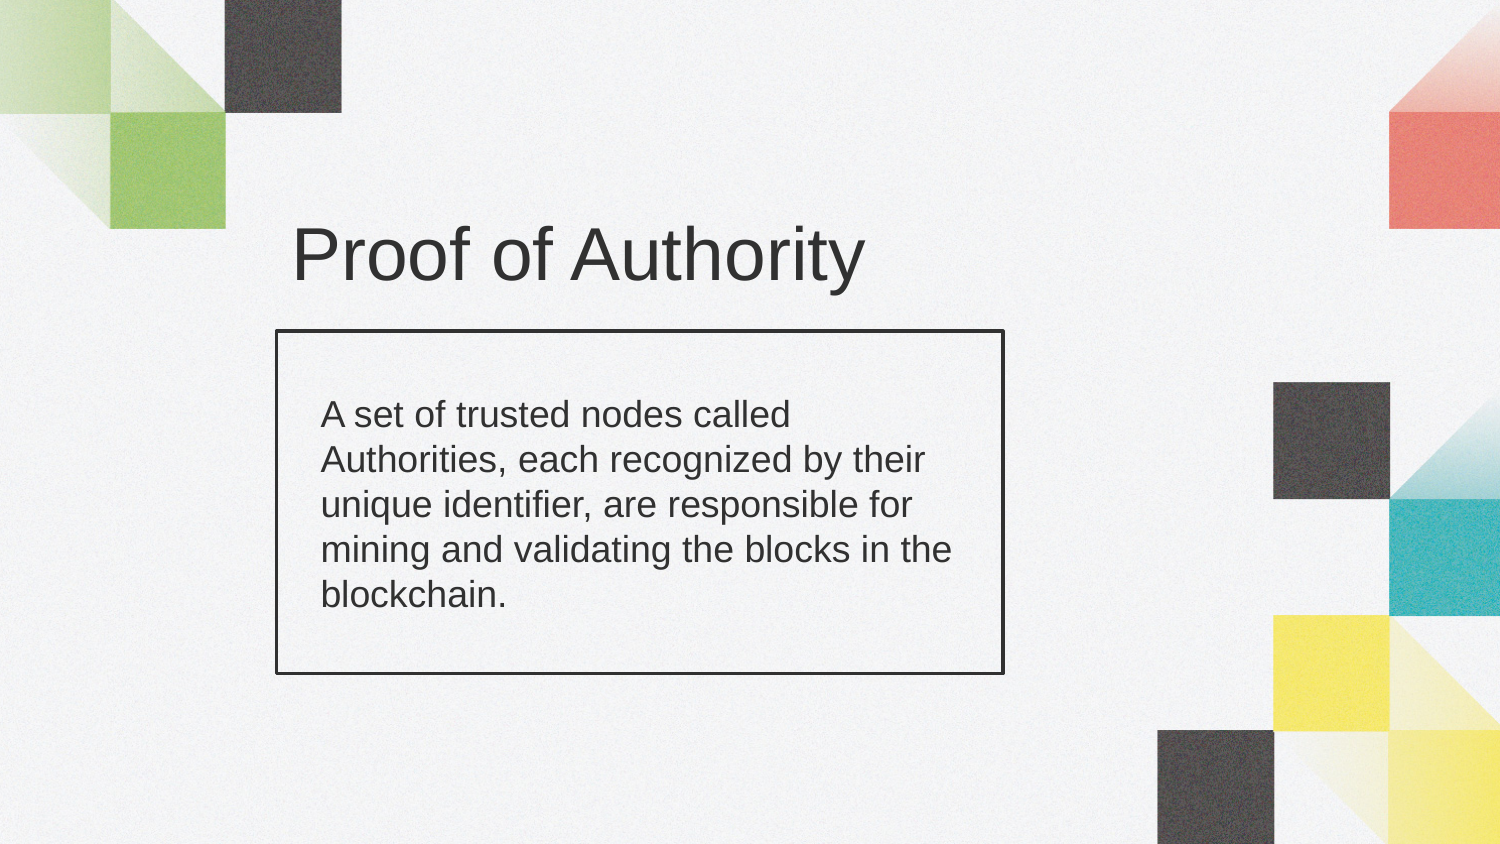

# Proof of Authority
A set of trusted nodes called Authorities, each recognized by their unique identifier, are responsible for mining and validating the blocks in the blockchain.